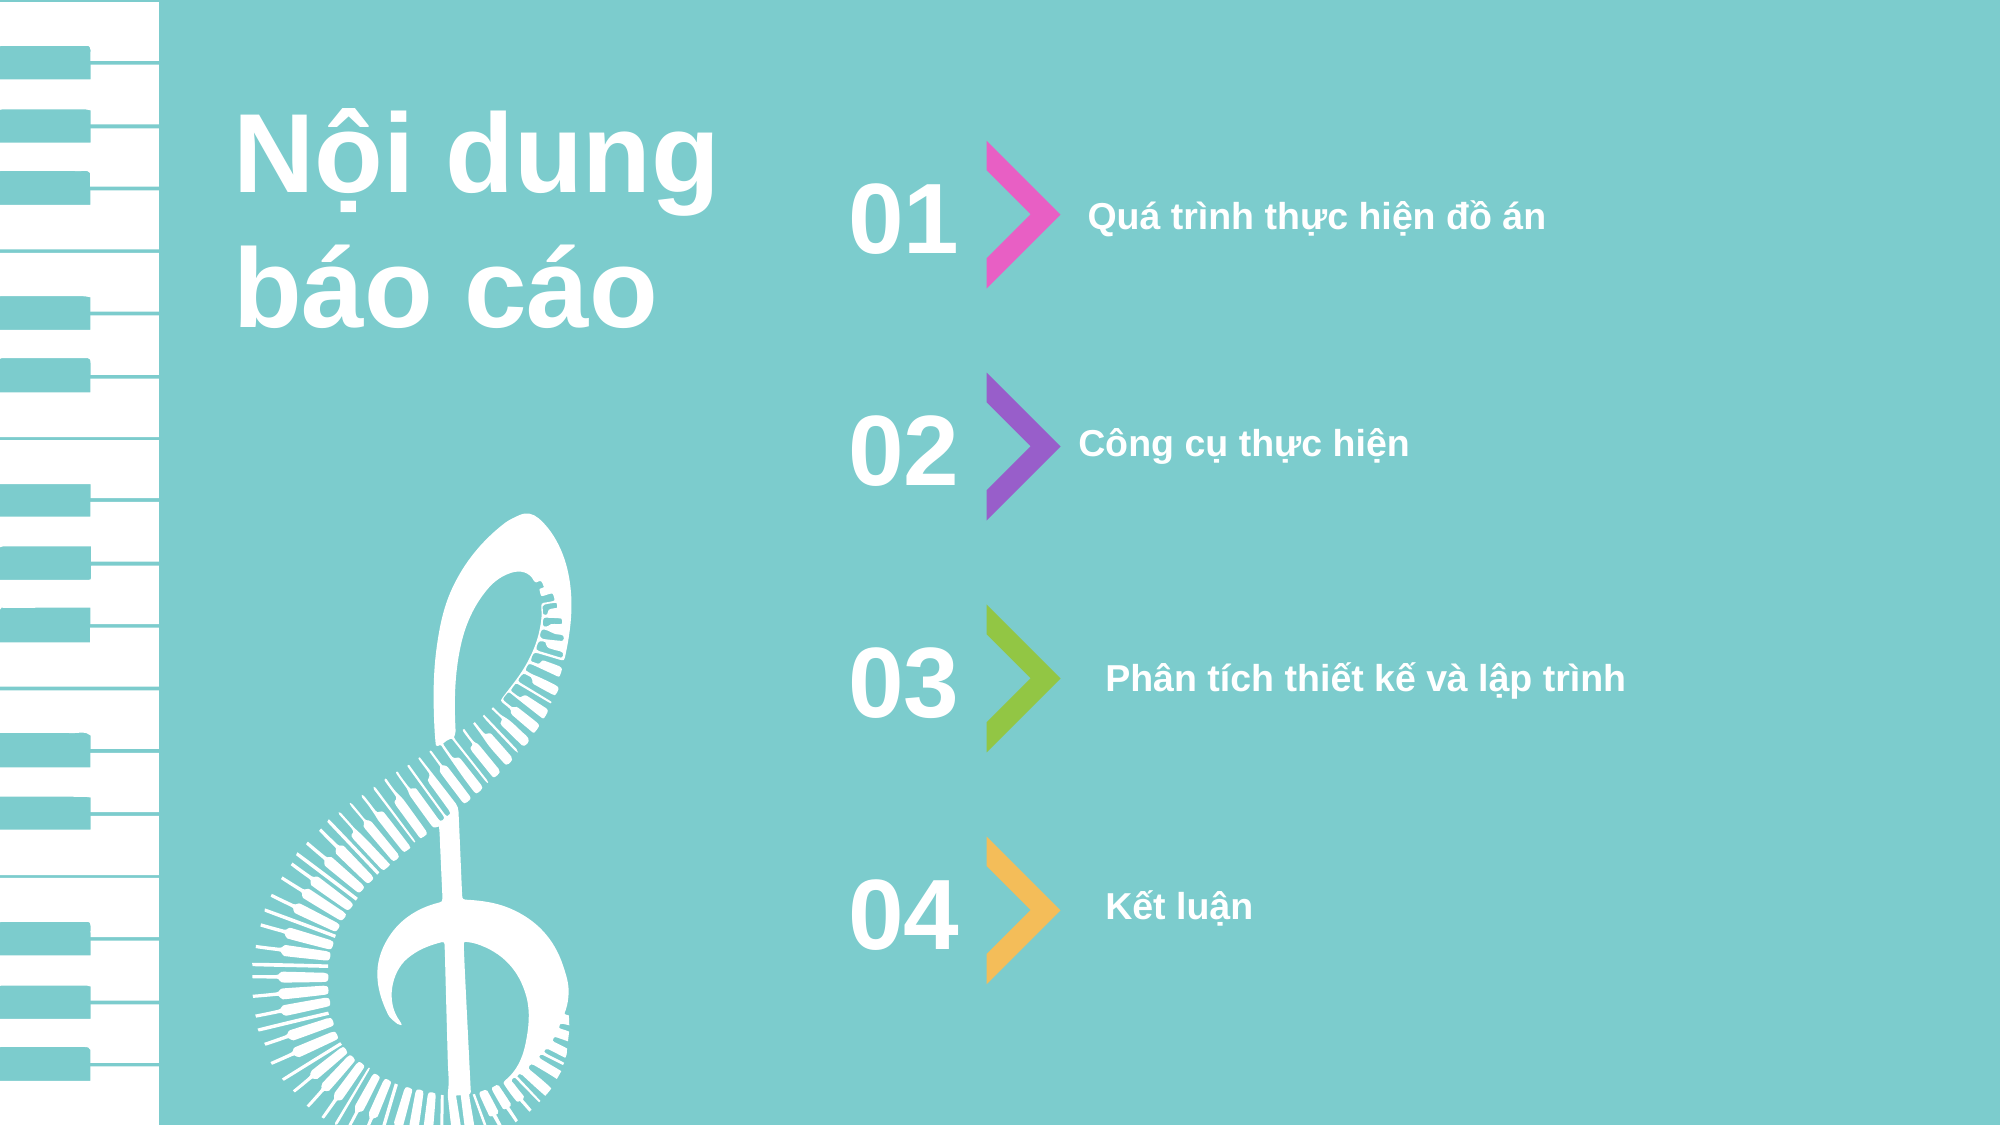

Nội dung báo cáo
01

Quá trình thực hiện đồ án
02

Công cụ thực hiện

03

Phân tích thiết kế và lập trình
04

Kết luận